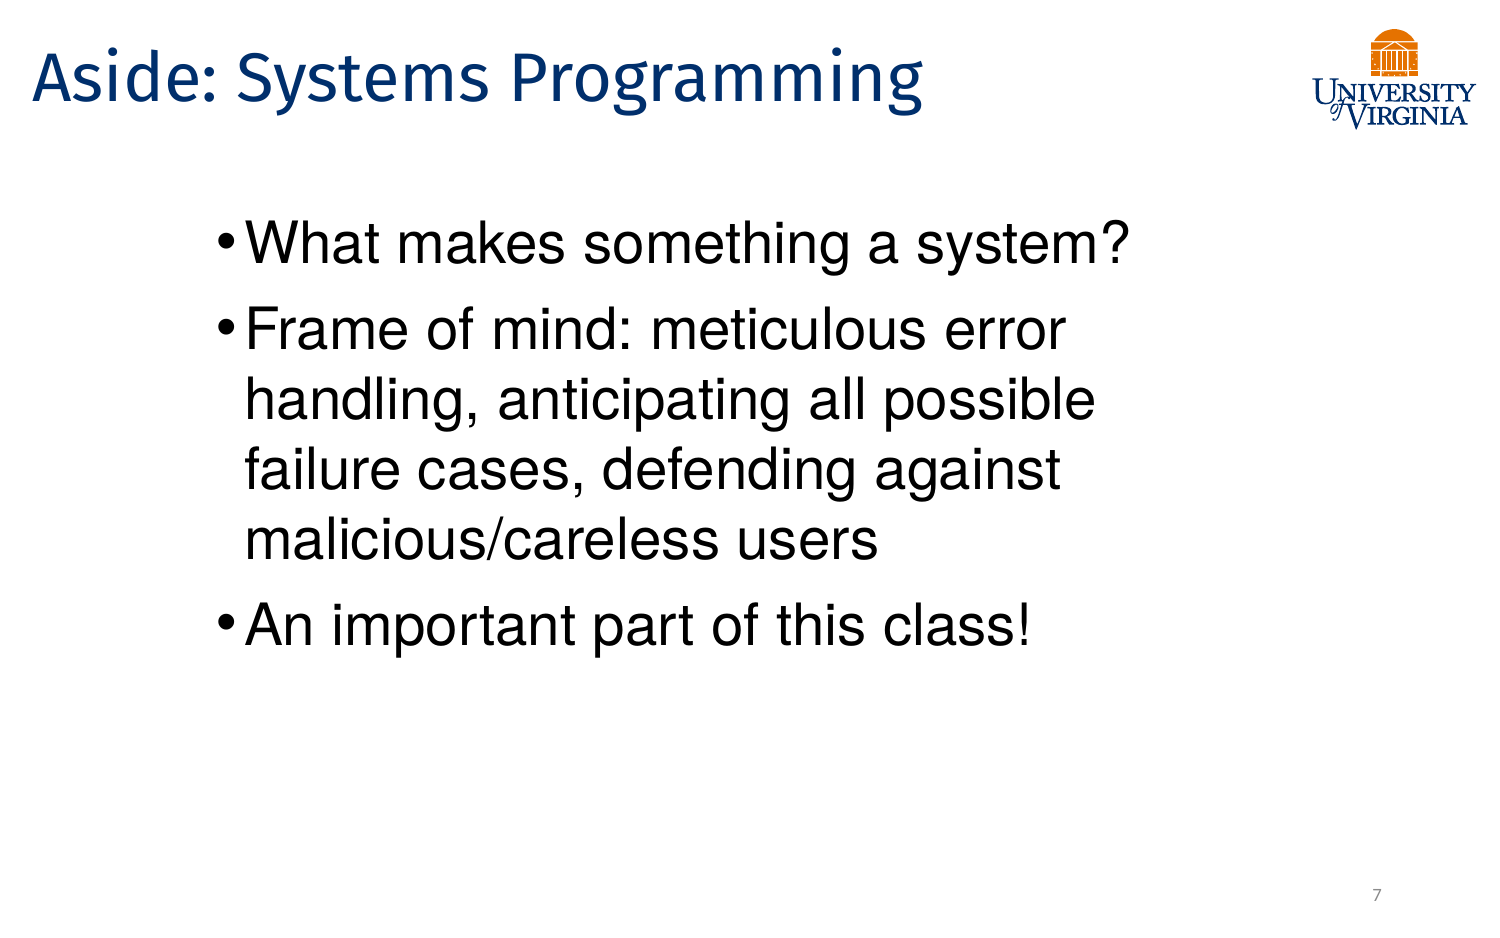

# Aside: Systems Programming
What makes something a system?
Frame of mind: meticulous error handling, anticipating all possible failure cases, defending against malicious/careless users
An important part of this class!

7